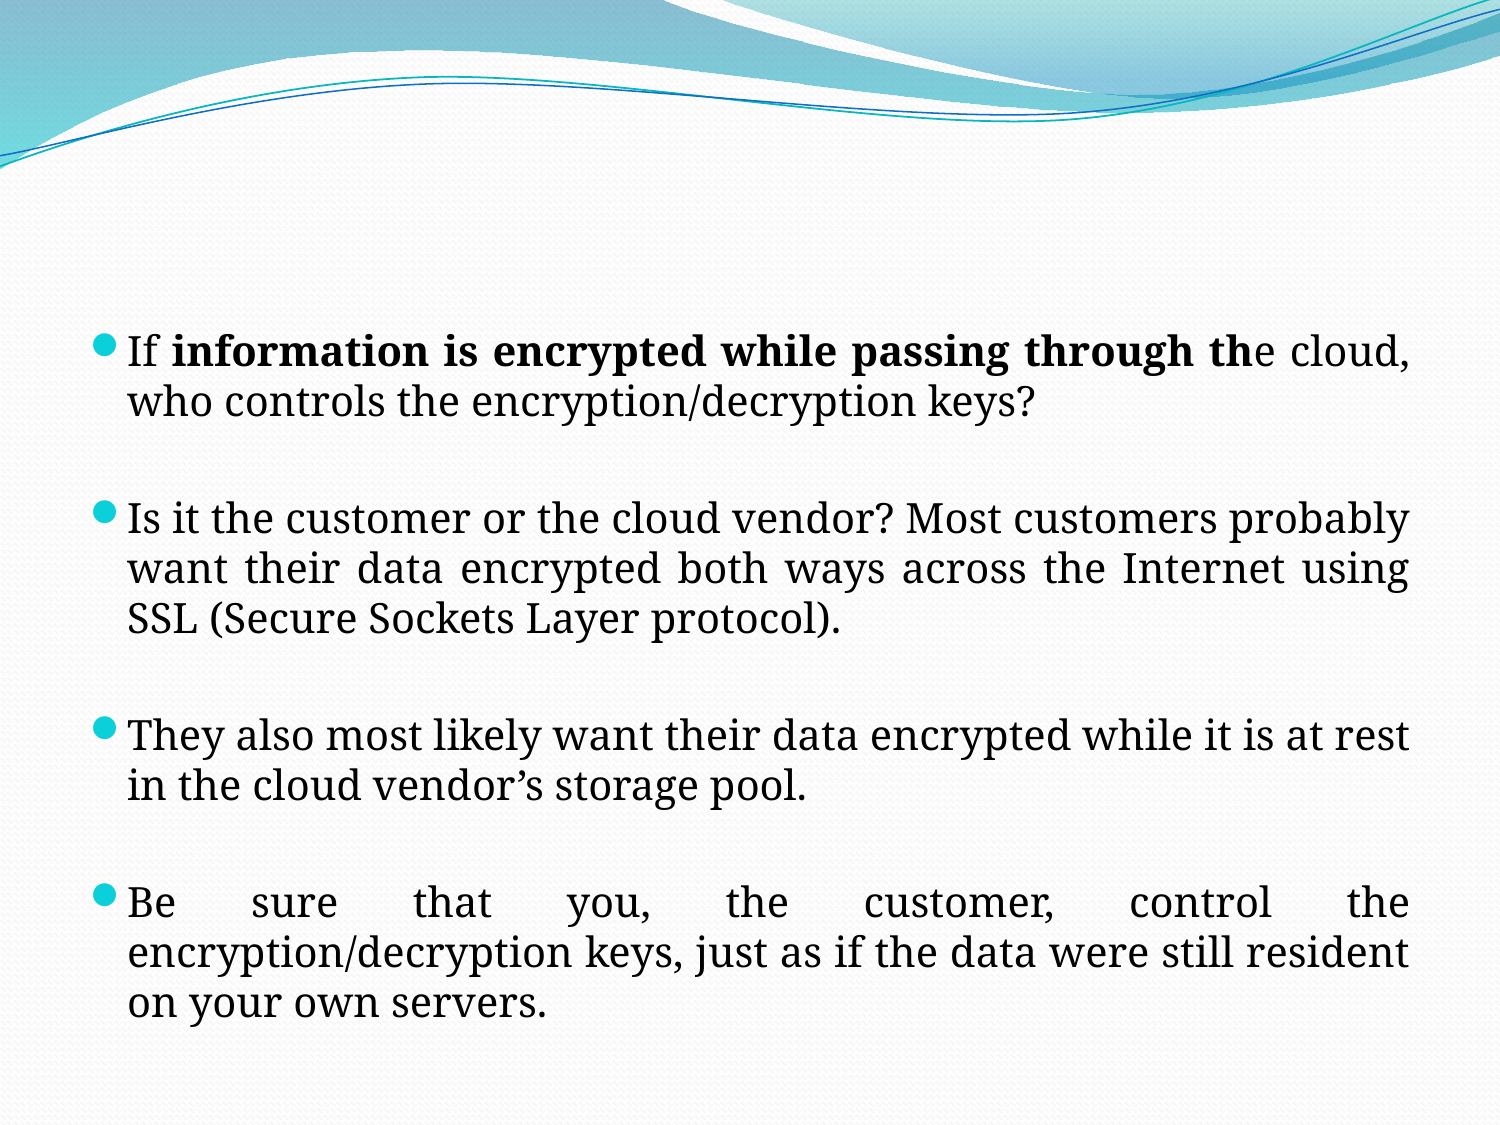

#
If information is encrypted while passing through the cloud, who controls the encryption/decryption keys?

Is it the customer or the cloud vendor? Most customers probably want their data encrypted both ways across the Internet using SSL (Secure Sockets Layer protocol).

They also most likely want their data encrypted while it is at rest in the cloud vendor’s storage pool.

Be sure that you, the customer, control the encryption/decryption keys, just as if the data were still resident on your own servers.